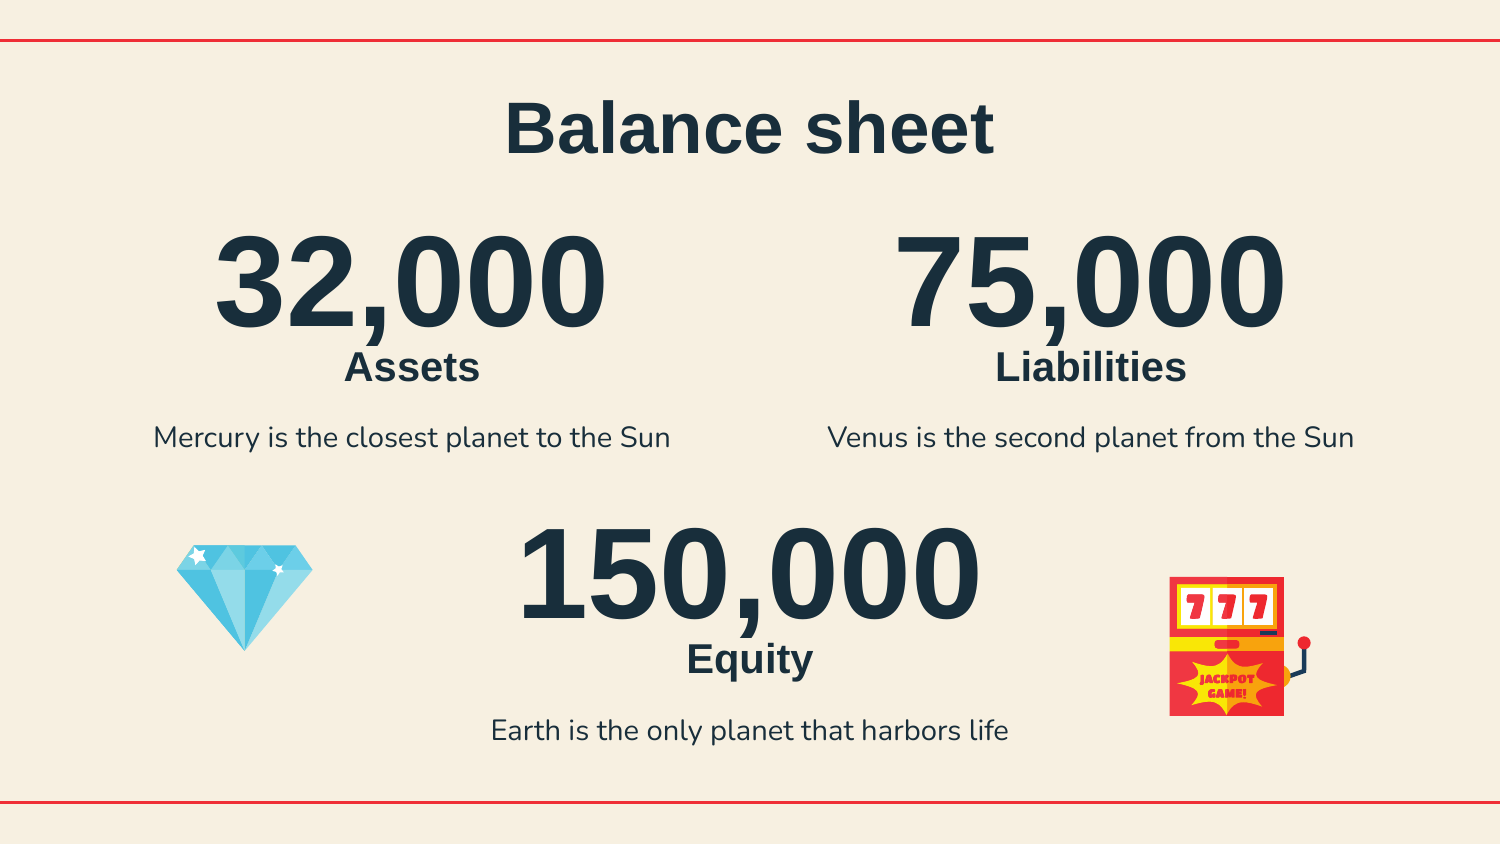

Balance sheet
# 32,000
75,000
Assets
Liabilities
Mercury is the closest planet to the Sun
Venus is the second planet from the Sun
150,000

Equity
Earth is the only planet that harbors life